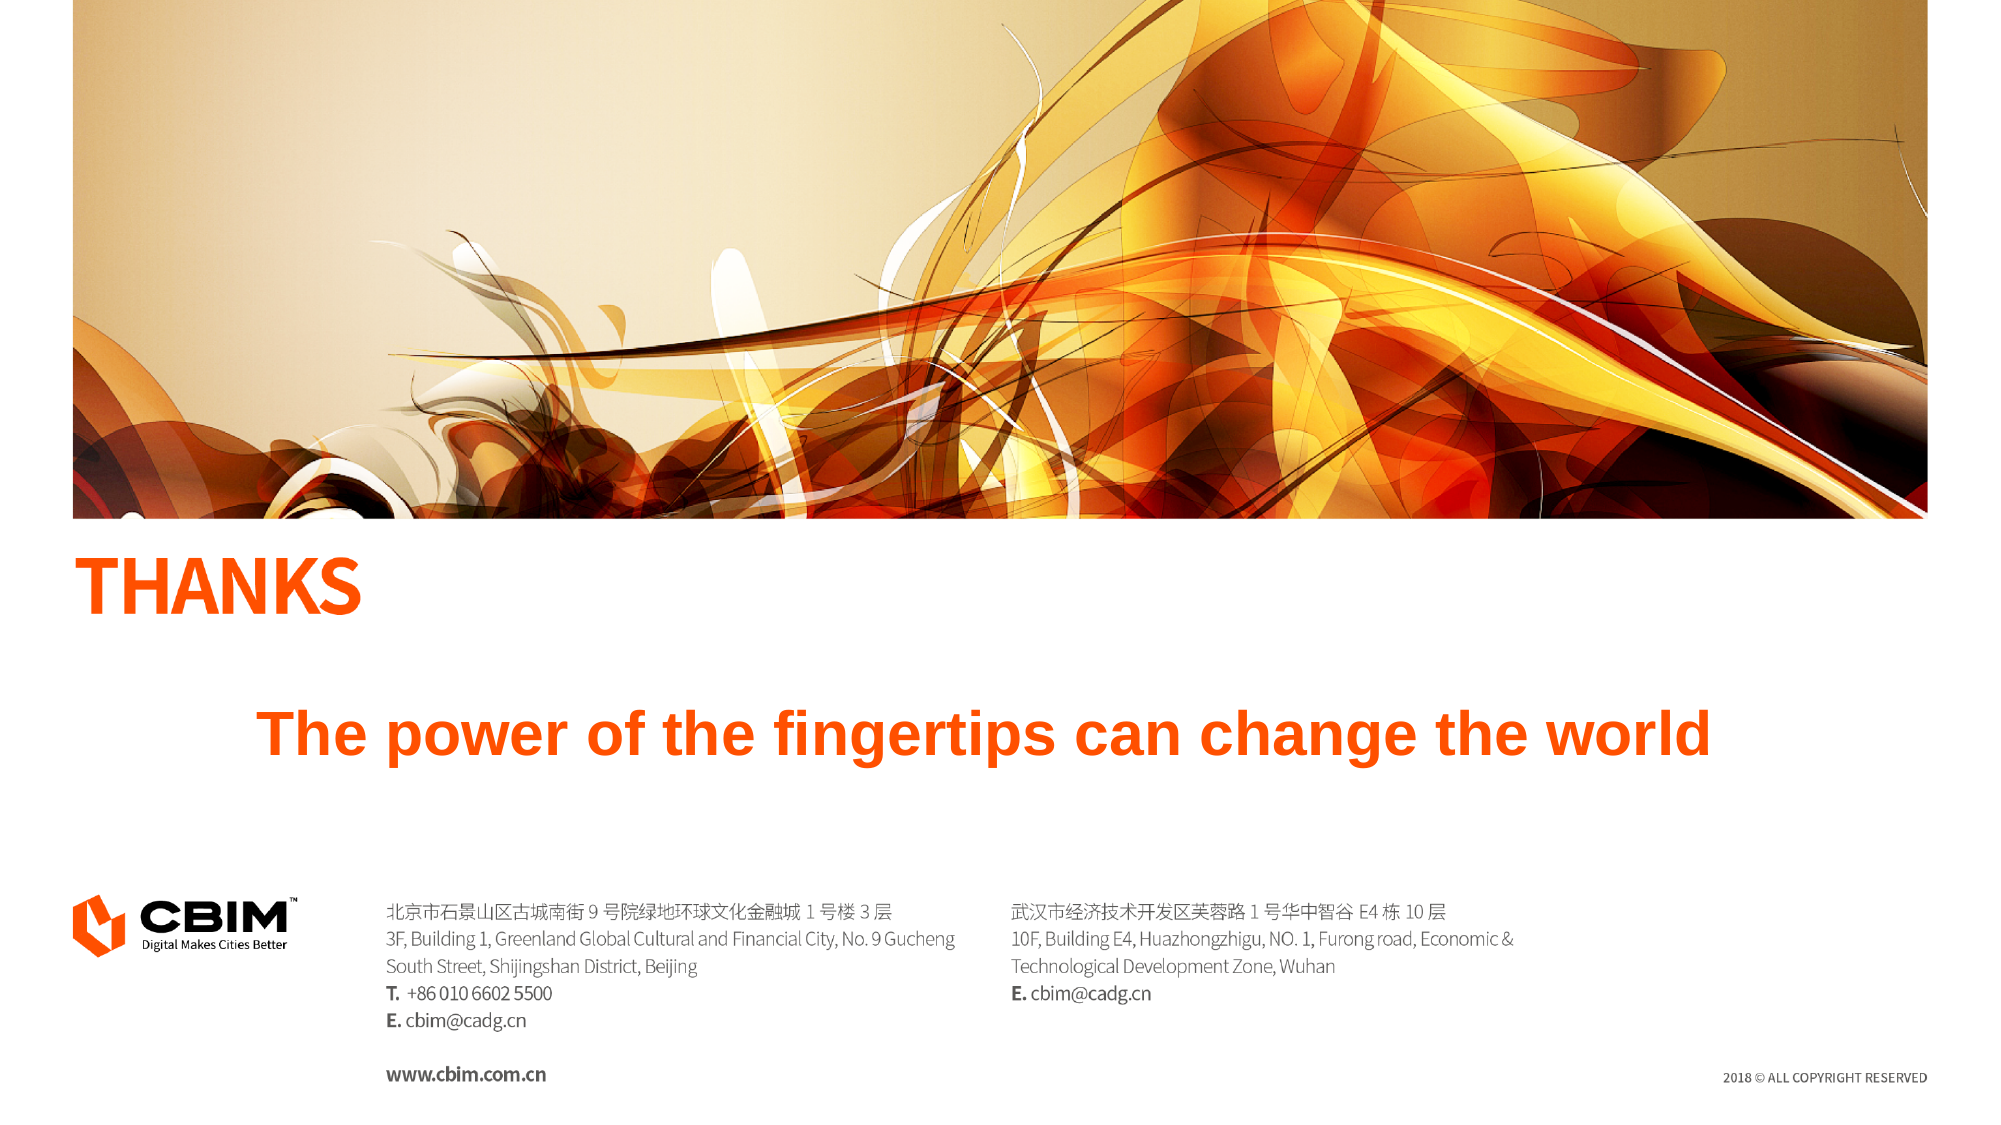

The power of the fingertips can change the world